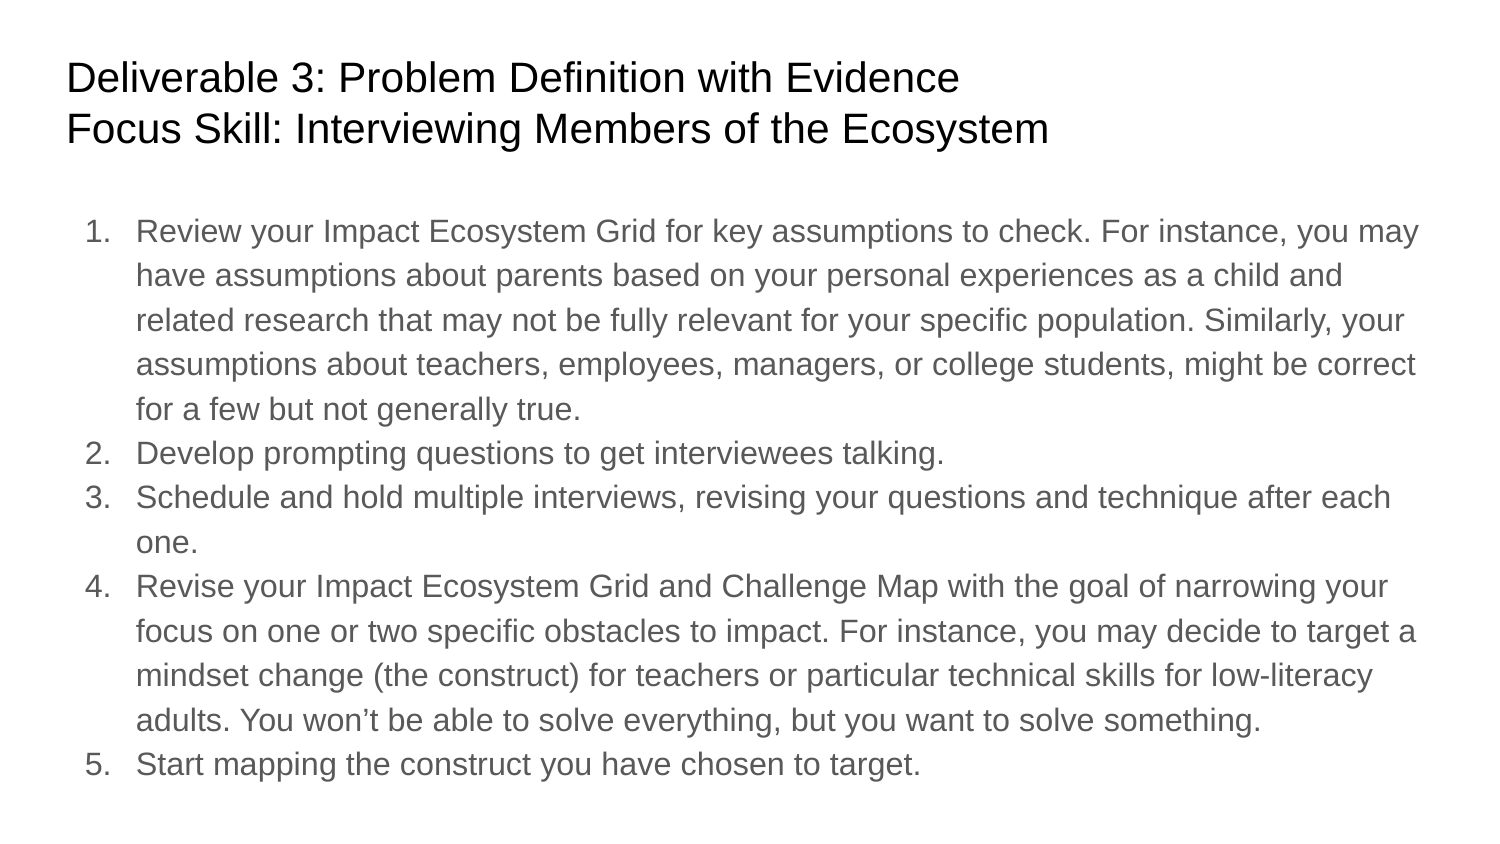

# Deliverable 3: Problem Definition with Evidence
Focus Skill: Interviewing Members of the Ecosystem
Review your Impact Ecosystem Grid for key assumptions to check. For instance, you may have assumptions about parents based on your personal experiences as a child and related research that may not be fully relevant for your specific population. Similarly, your assumptions about teachers, employees, managers, or college students, might be correct for a few but not generally true.
Develop prompting questions to get interviewees talking.
Schedule and hold multiple interviews, revising your questions and technique after each one.
Revise your Impact Ecosystem Grid and Challenge Map with the goal of narrowing your focus on one or two specific obstacles to impact. For instance, you may decide to target a mindset change (the construct) for teachers or particular technical skills for low-literacy adults. You won’t be able to solve everything, but you want to solve something.
Start mapping the construct you have chosen to target.